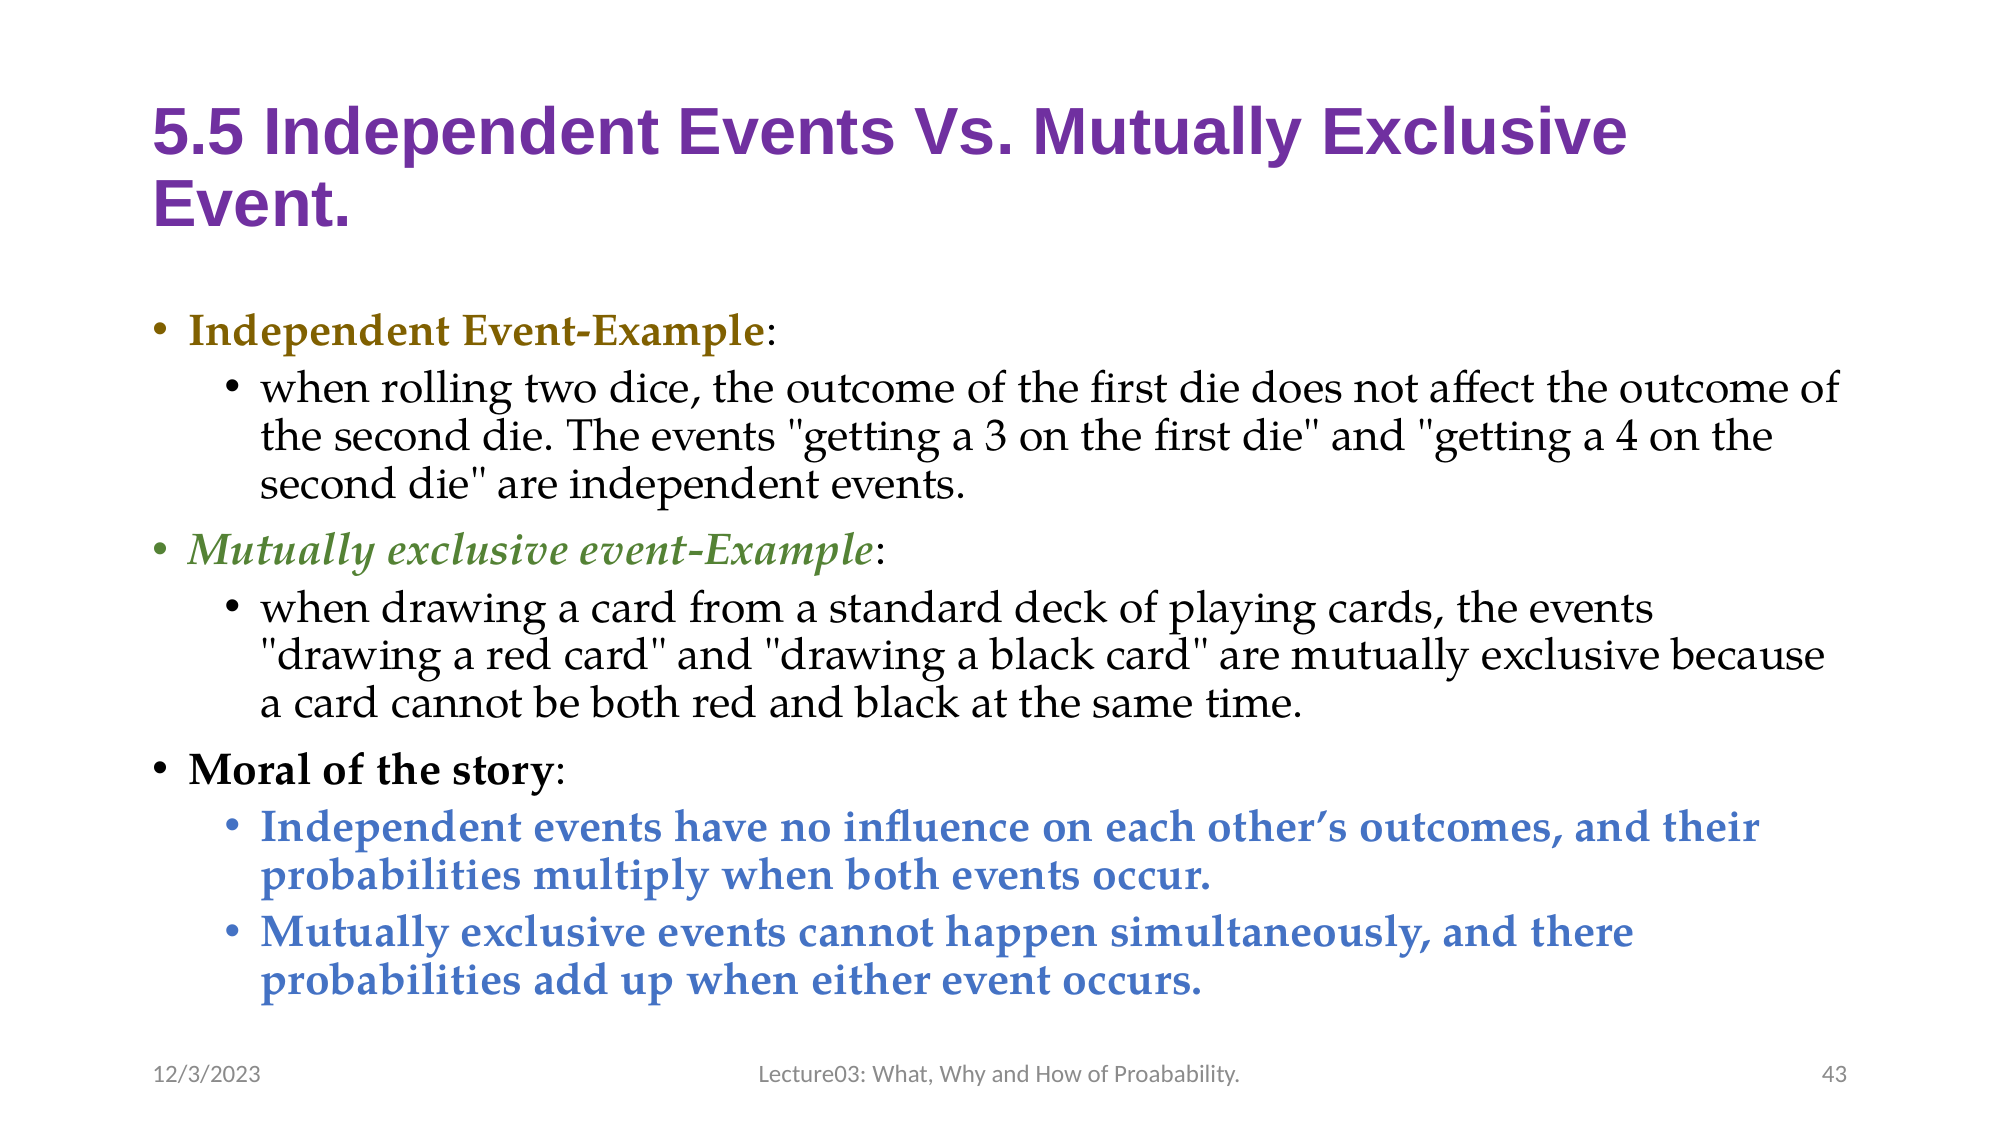

# 5.5 Independent Events Vs. Mutually Exclusive Event.
Independent Event-Example:
when rolling two dice, the outcome of the first die does not affect the outcome of the second die. The events "getting a 3 on the first die" and "getting a 4 on the second die" are independent events.
Mutually exclusive event-Example:
when drawing a card from a standard deck of playing cards, the events "drawing a red card" and "drawing a black card" are mutually exclusive because a card cannot be both red and black at the same time.
Moral of the story:
Independent events have no influence on each other’s outcomes, and their probabilities multiply when both events occur.
Mutually exclusive events cannot happen simultaneously, and there probabilities add up when either event occurs.
12/3/2023
Lecture03: What, Why and How of Proabability.
43